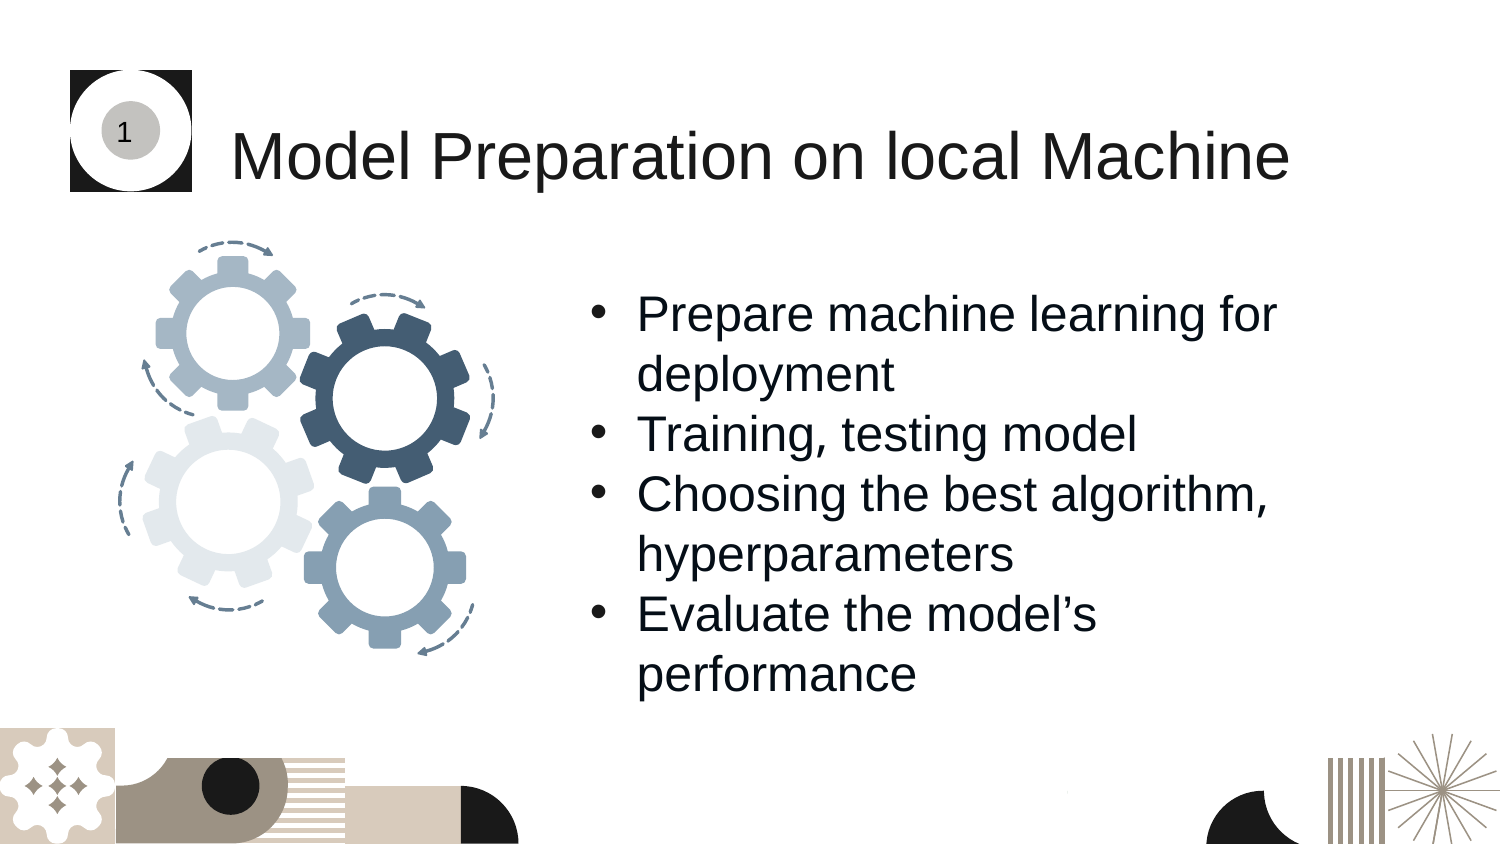

1

# Model Preparation on local Machine

Prepare machine learning for deployment
Training, testing model
Choosing the best algorithm, hyperparameters
Evaluate the model’s performance